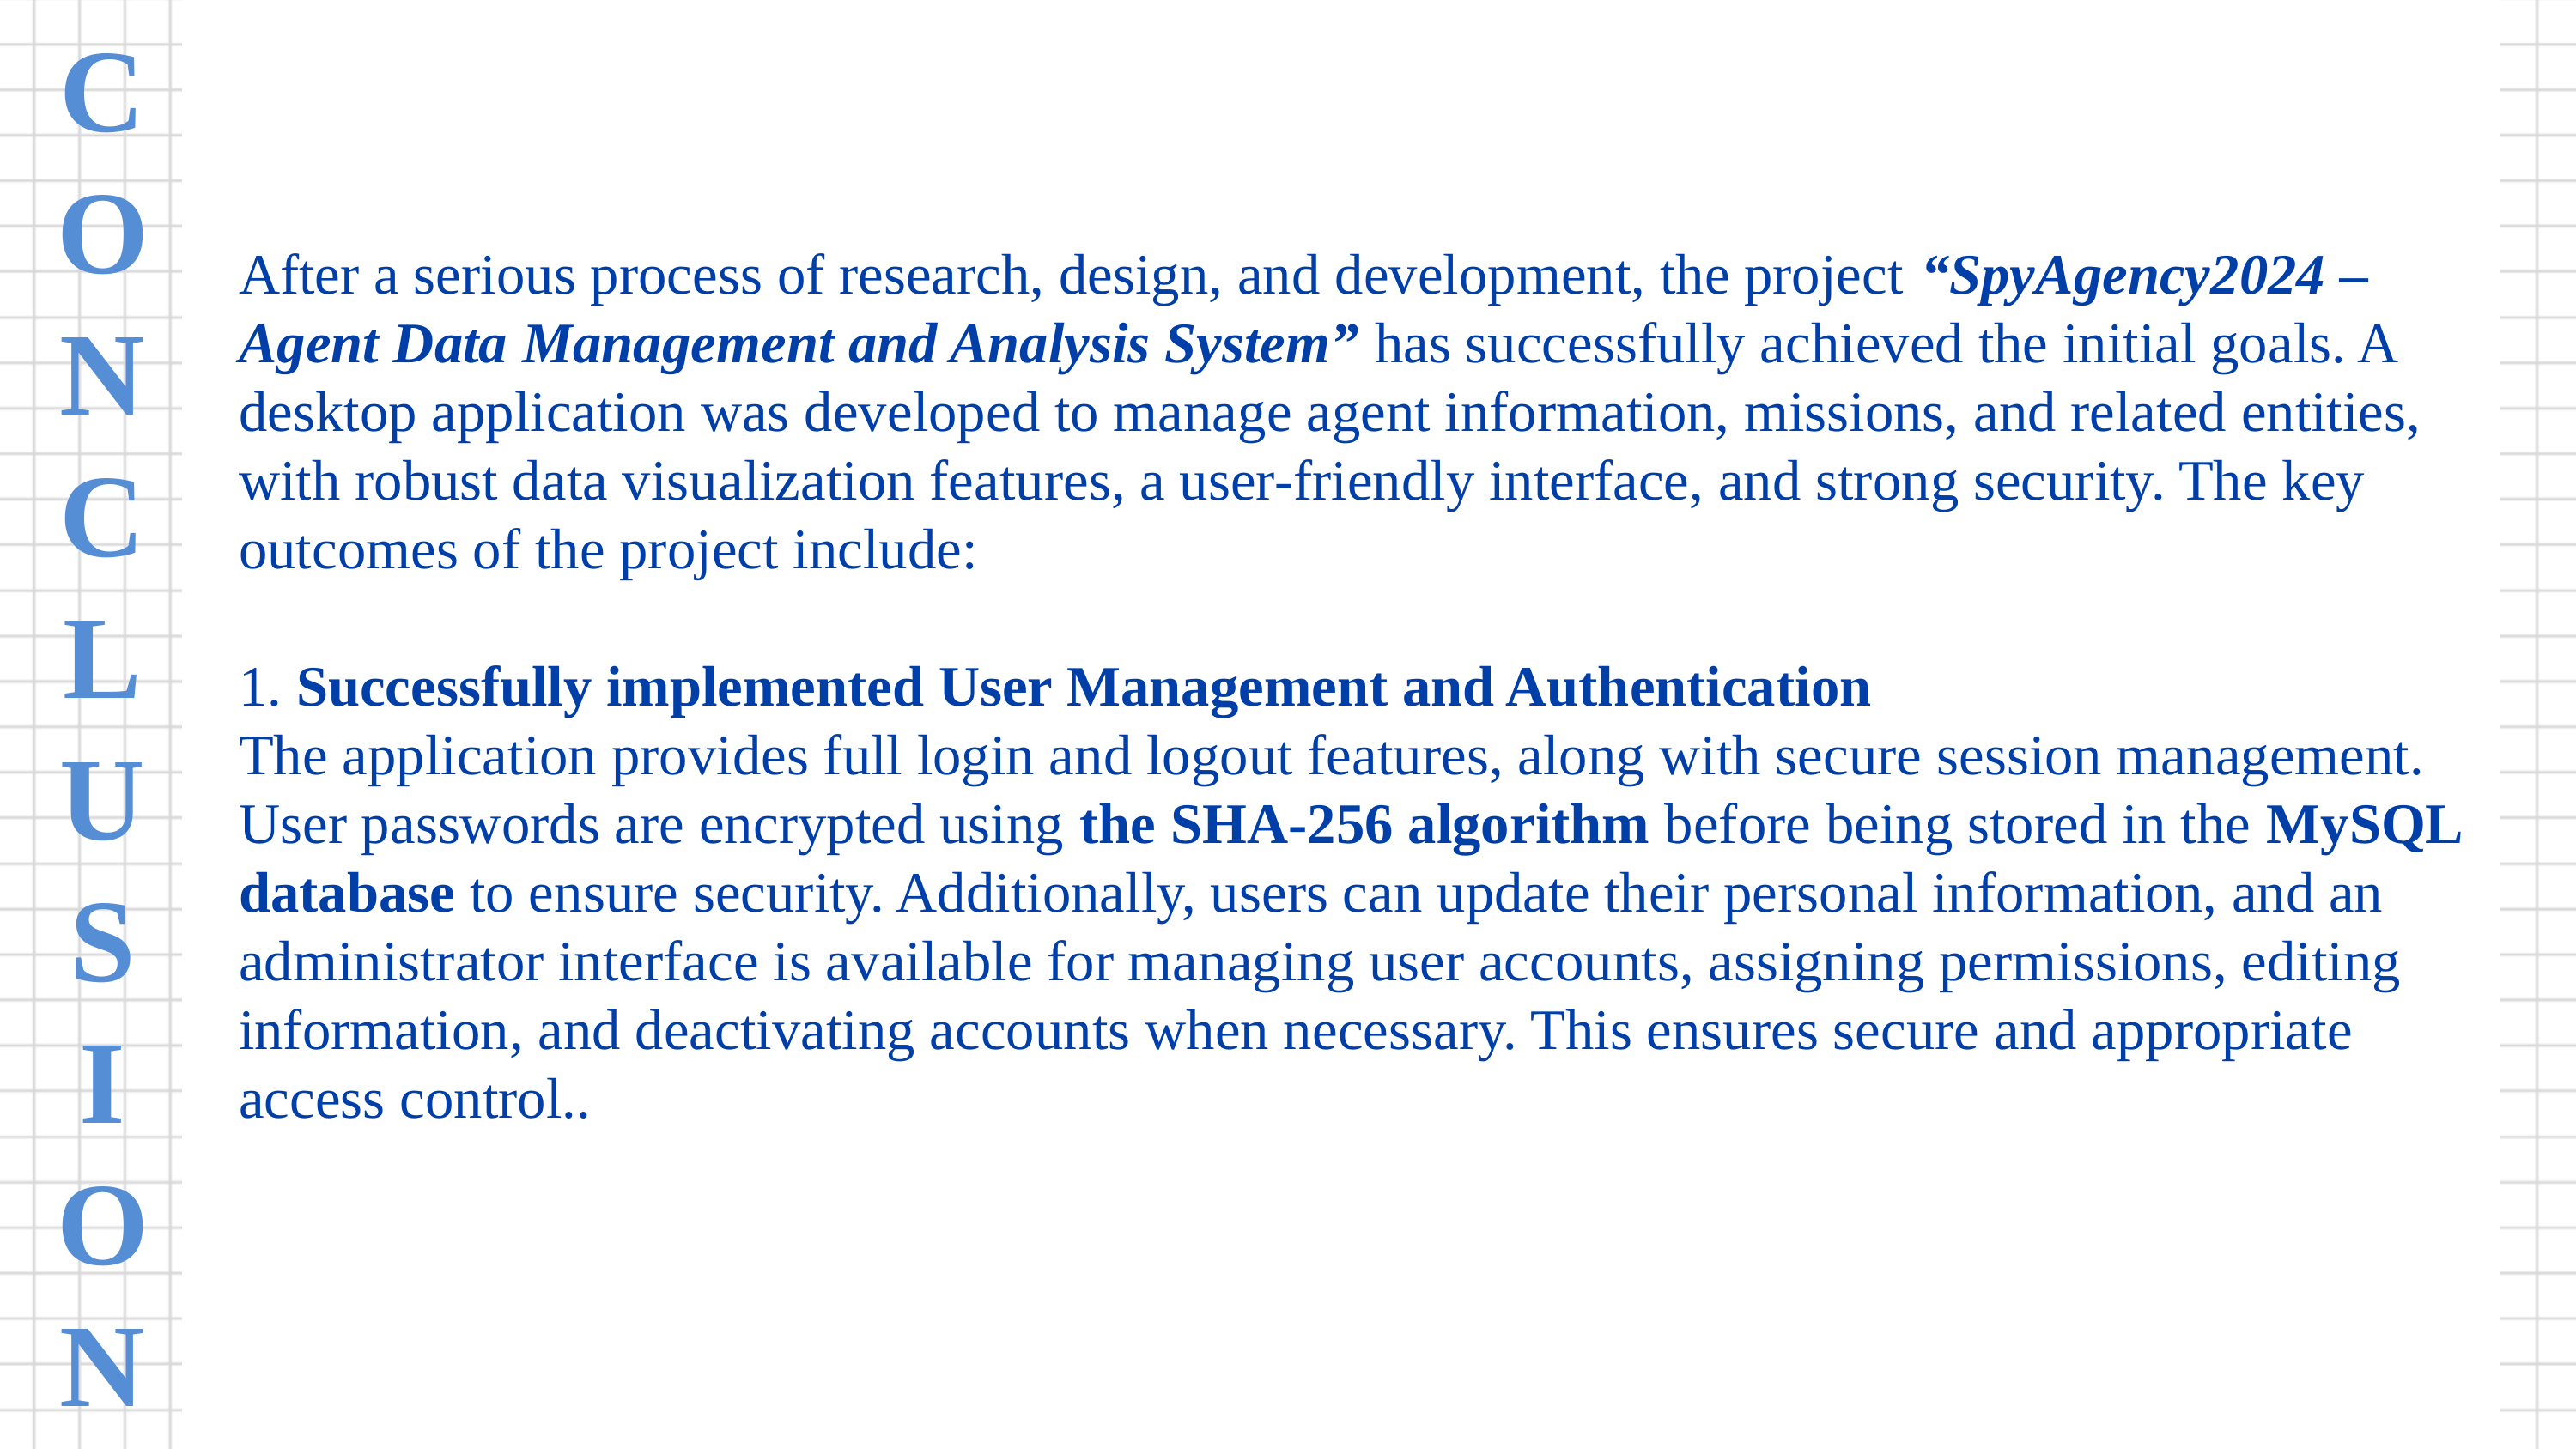

C
O
N
C
L
U
S
I
O
N
After a serious process of research, design, and development, the project “SpyAgency2024 – Agent Data Management and Analysis System” has successfully achieved the initial goals. A desktop application was developed to manage agent information, missions, and related entities, with robust data visualization features, a user-friendly interface, and strong security. The key outcomes of the project include:

1. Successfully implemented User Management and Authentication
The application provides full login and logout features, along with secure session management. User passwords are encrypted using the SHA-256 algorithm before being stored in the MySQL database to ensure security. Additionally, users can update their personal information, and an administrator interface is available for managing user accounts, assigning permissions, editing information, and deactivating accounts when necessary. This ensures secure and appropriate access control..
2. Developed a comprehensive module for managing agents and related data entities
The system features a user-friendly and well-structured interface that supports full CRUD (Create, Read, Update, Delete) operations on key data tables such as Agent, Mission, Affiliation, Skill, Language, Team, and relationship tables including AffiliationRel, LanguageRel, SkillRel, and TeamRel. The MySQL database is designed with a normalized structure, ensuring data integrity and high scalability.
Integration with MySQL tools allows for efficient data inspection and management. Sample data were created based on realistic intelligence agency scenarios, including comprehensive details on agents, missions, organizations, and access permissions, making the data handling process more intuitive.

3. Implemented data visualization features using charts
The project successfully integrates the JFreeChart library to visualize agent and mission data in dynamic charts. The implemented chart types include:
Bar Chart: Visualizes agent distribution by nationality or by team.
Pie Chart: Displays the proportion of agents by security clearance level.
Line Chart: Shows the trend of mission completion over months or years..
Users can select parameters such as country, team, or time period to customize the visualizations for specific analytical needs, thereby enhancing the effectiveness of agent management and monitoring.